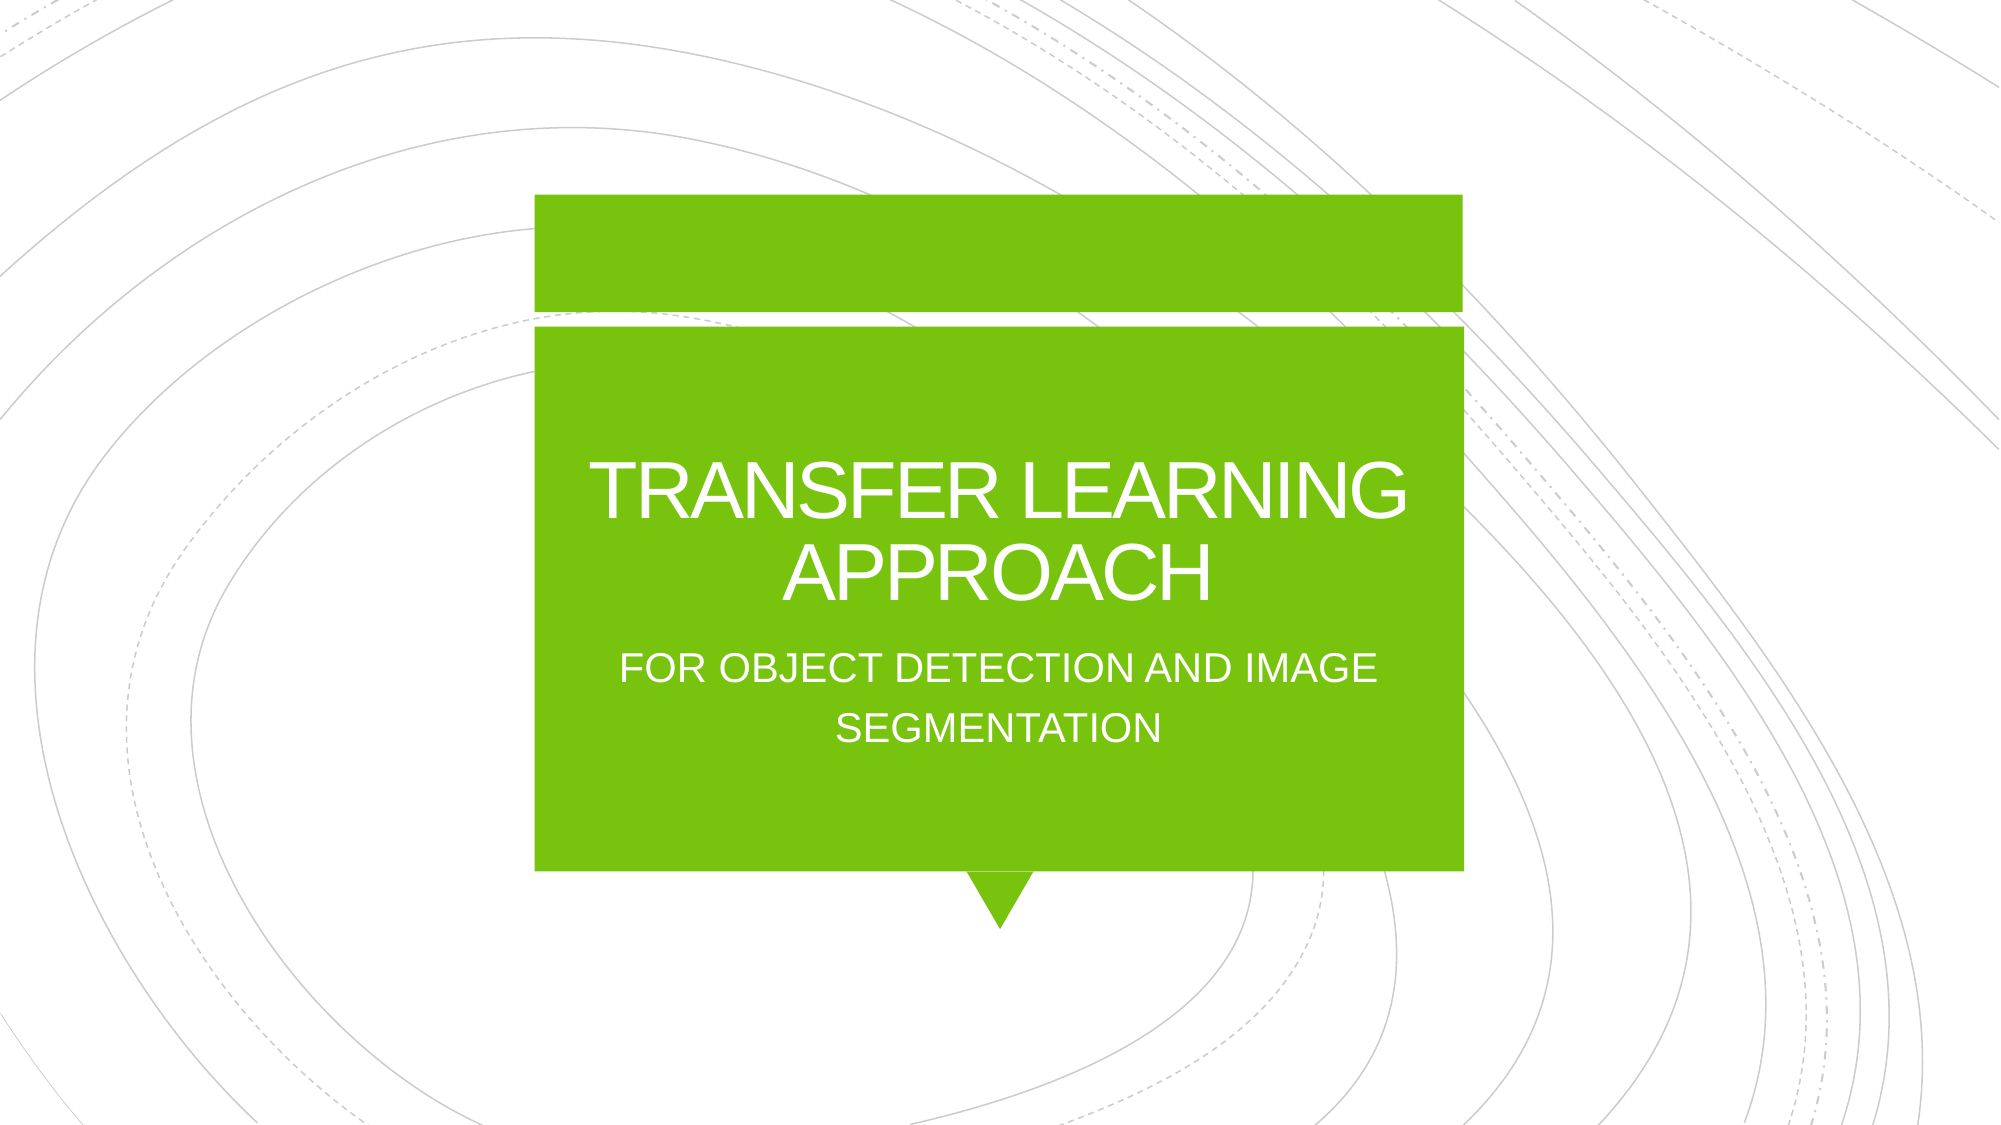

# TRANSFER LEARNING APPROACH
FOR OBJECT DETECTION AND IMAGE SEGMENTATION